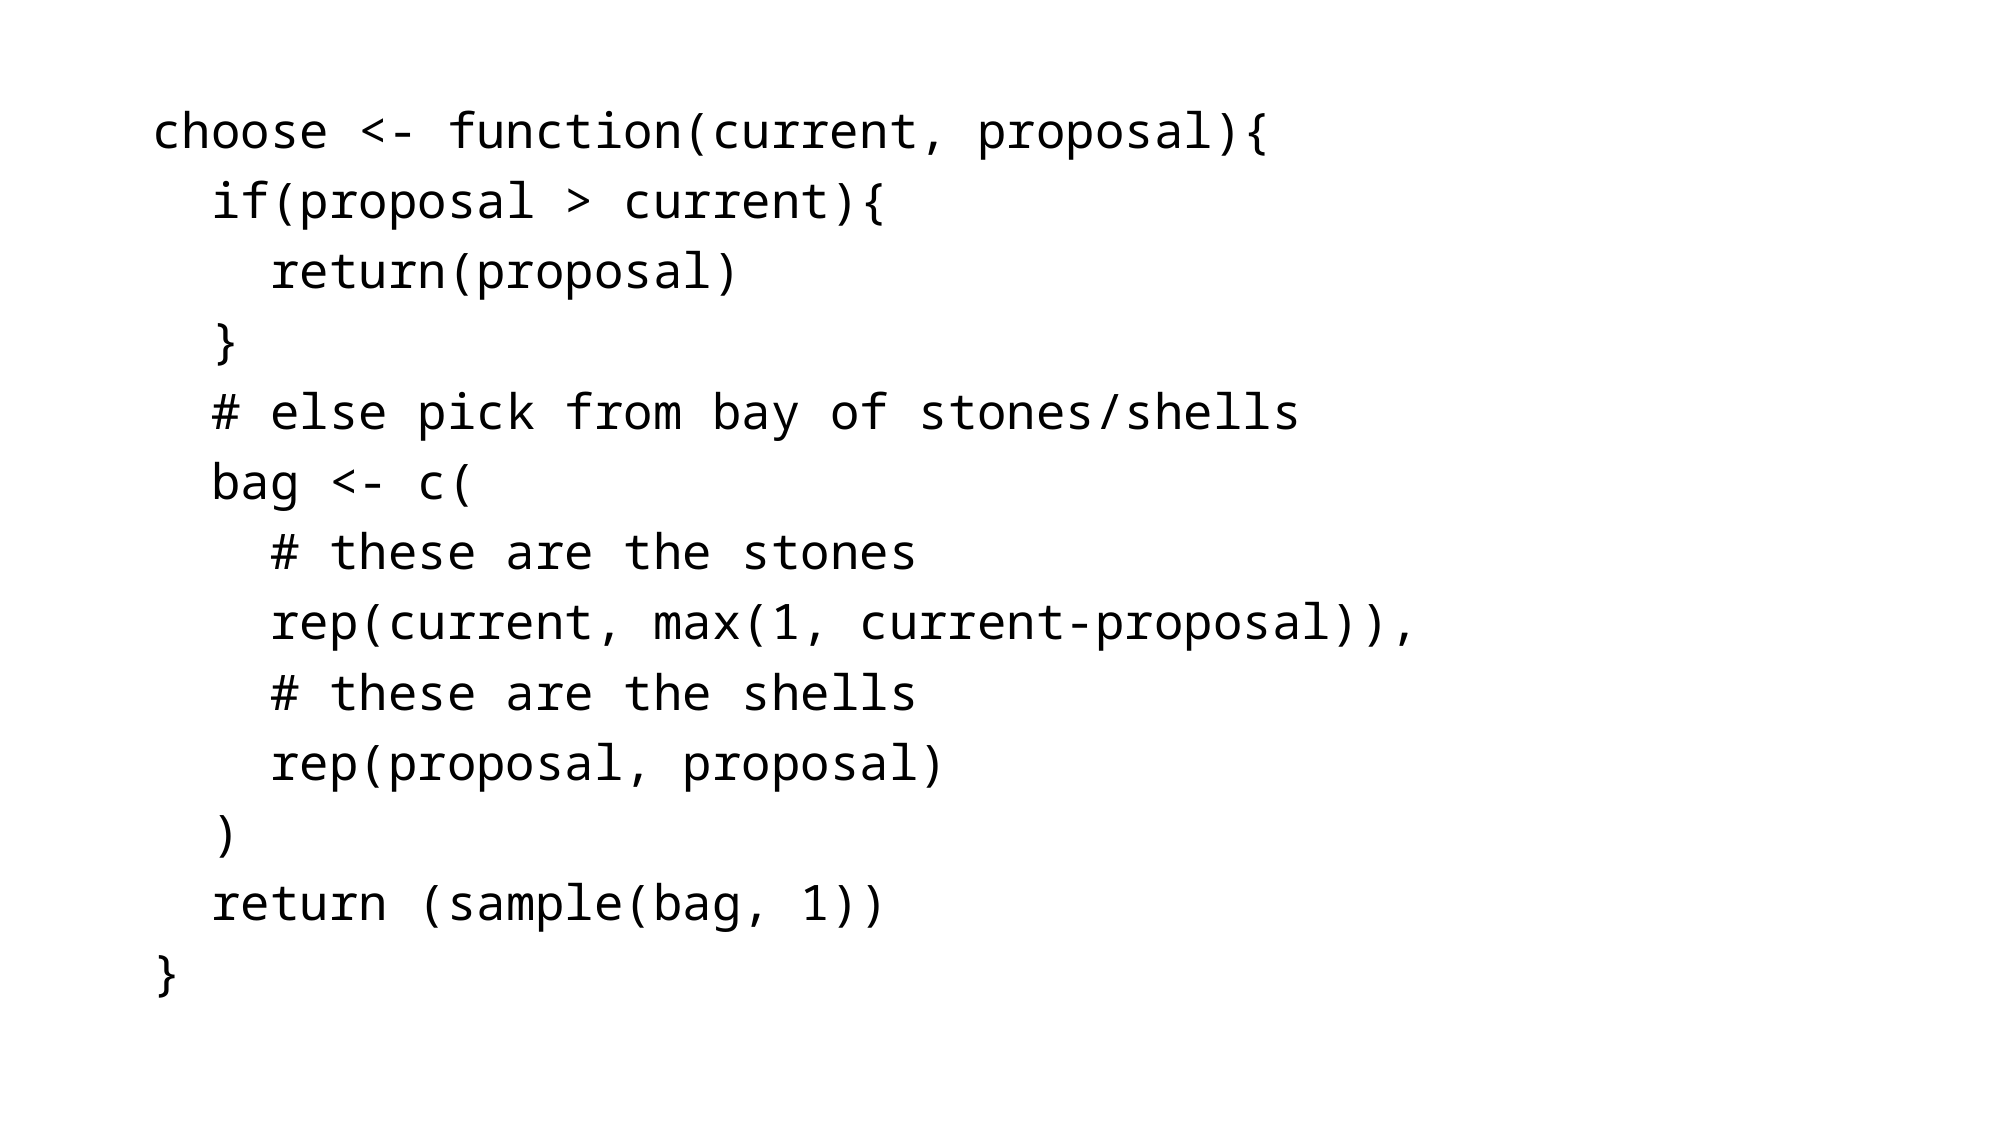

choose <- function(current, proposal){
  if(proposal > current){
    return(proposal)
  }
  # else pick from bay of stones/shells
  bag <- c(
    # these are the stones
    rep(current, max(1, current-proposal)),
    # these are the shells
    rep(proposal, proposal)
  )
  return (sample(bag, 1))
}